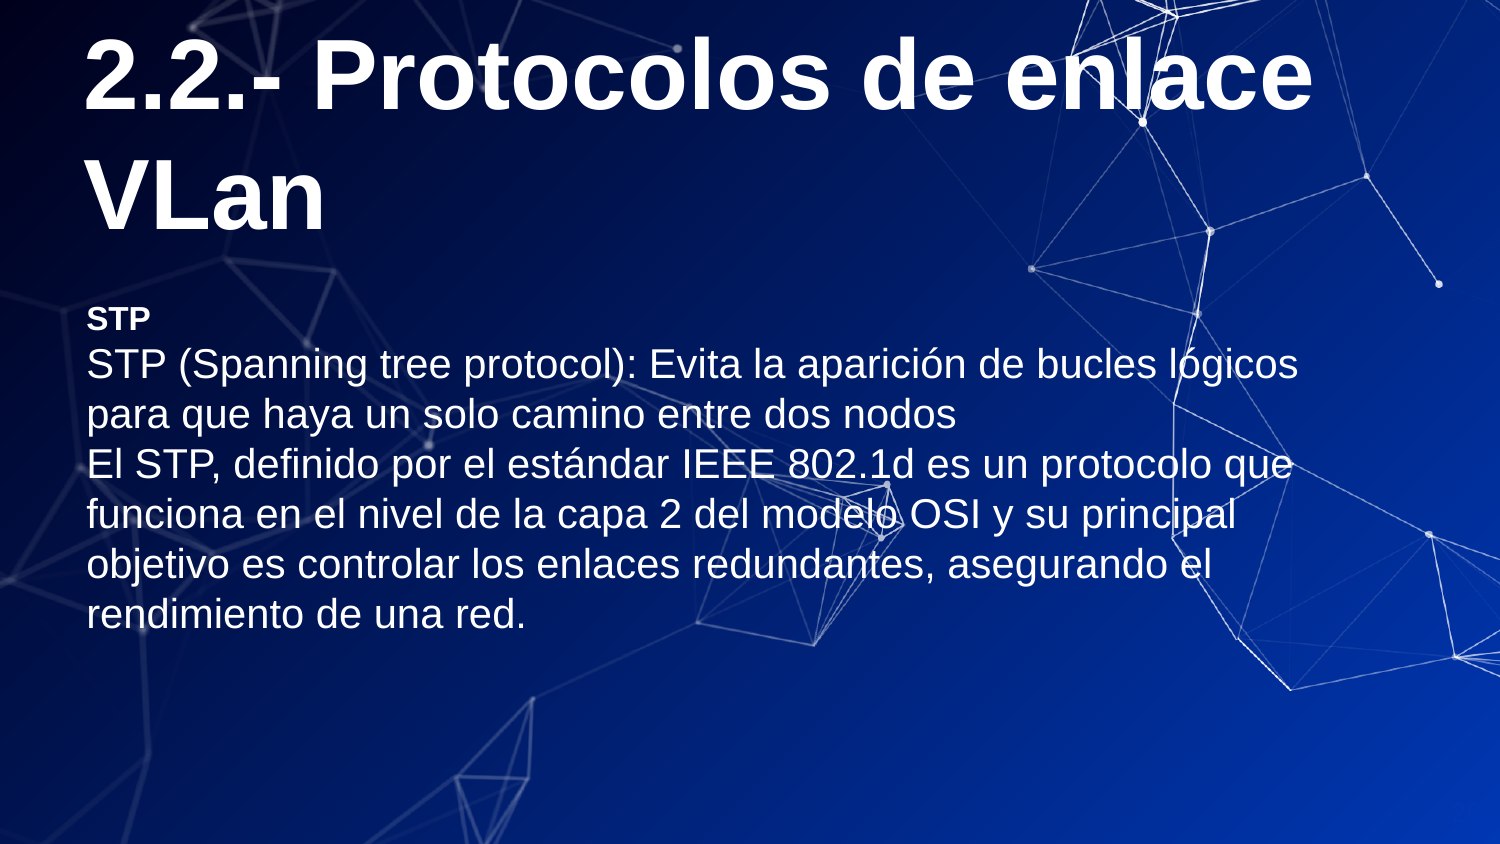

2.2.- Protocolos de enlace VLan
STP
STP (Spanning tree protocol): Evita la aparición de bucles lógicos para que haya un solo camino entre dos nodos
El STP, definido por el estándar IEEE 802.1d es un protocolo que funciona en el nivel de la capa 2 del modelo OSI y su principal objetivo es controlar los enlaces redundantes, asegurando el rendimiento de una red.
26